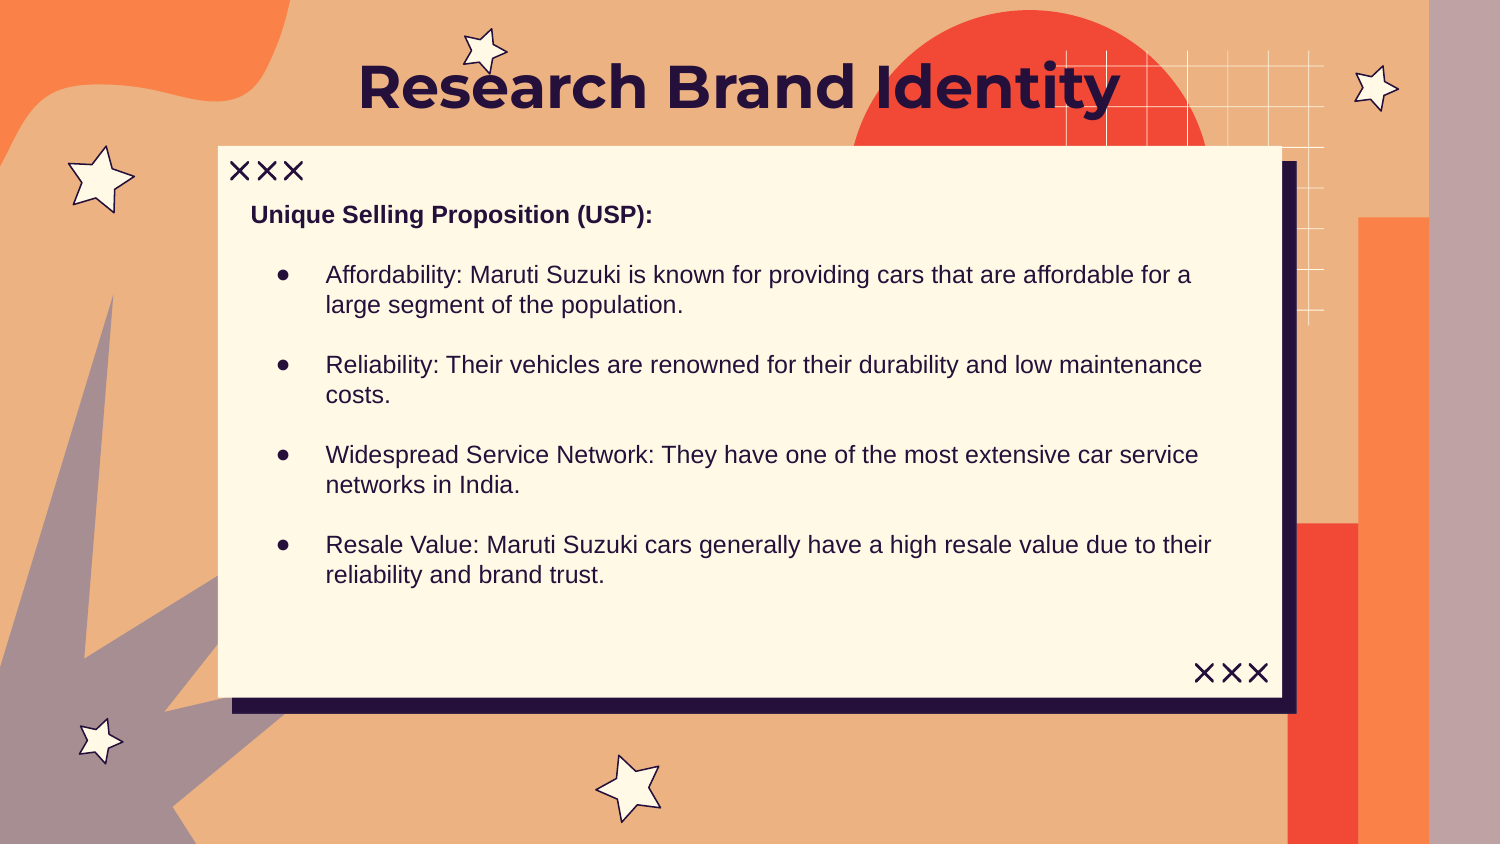

# Research Brand Identity

Unique Selling Proposition (USP):

Affordability: Maruti Suzuki is known for providing cars that are affordable for a large segment of the population.

Reliability: Their vehicles are renowned for their durability and low maintenance costs.

Widespread Service Network: They have one of the most extensive car service networks in India.

Resale Value: Maruti Suzuki cars generally have a high resale value due to their reliability and brand trust.